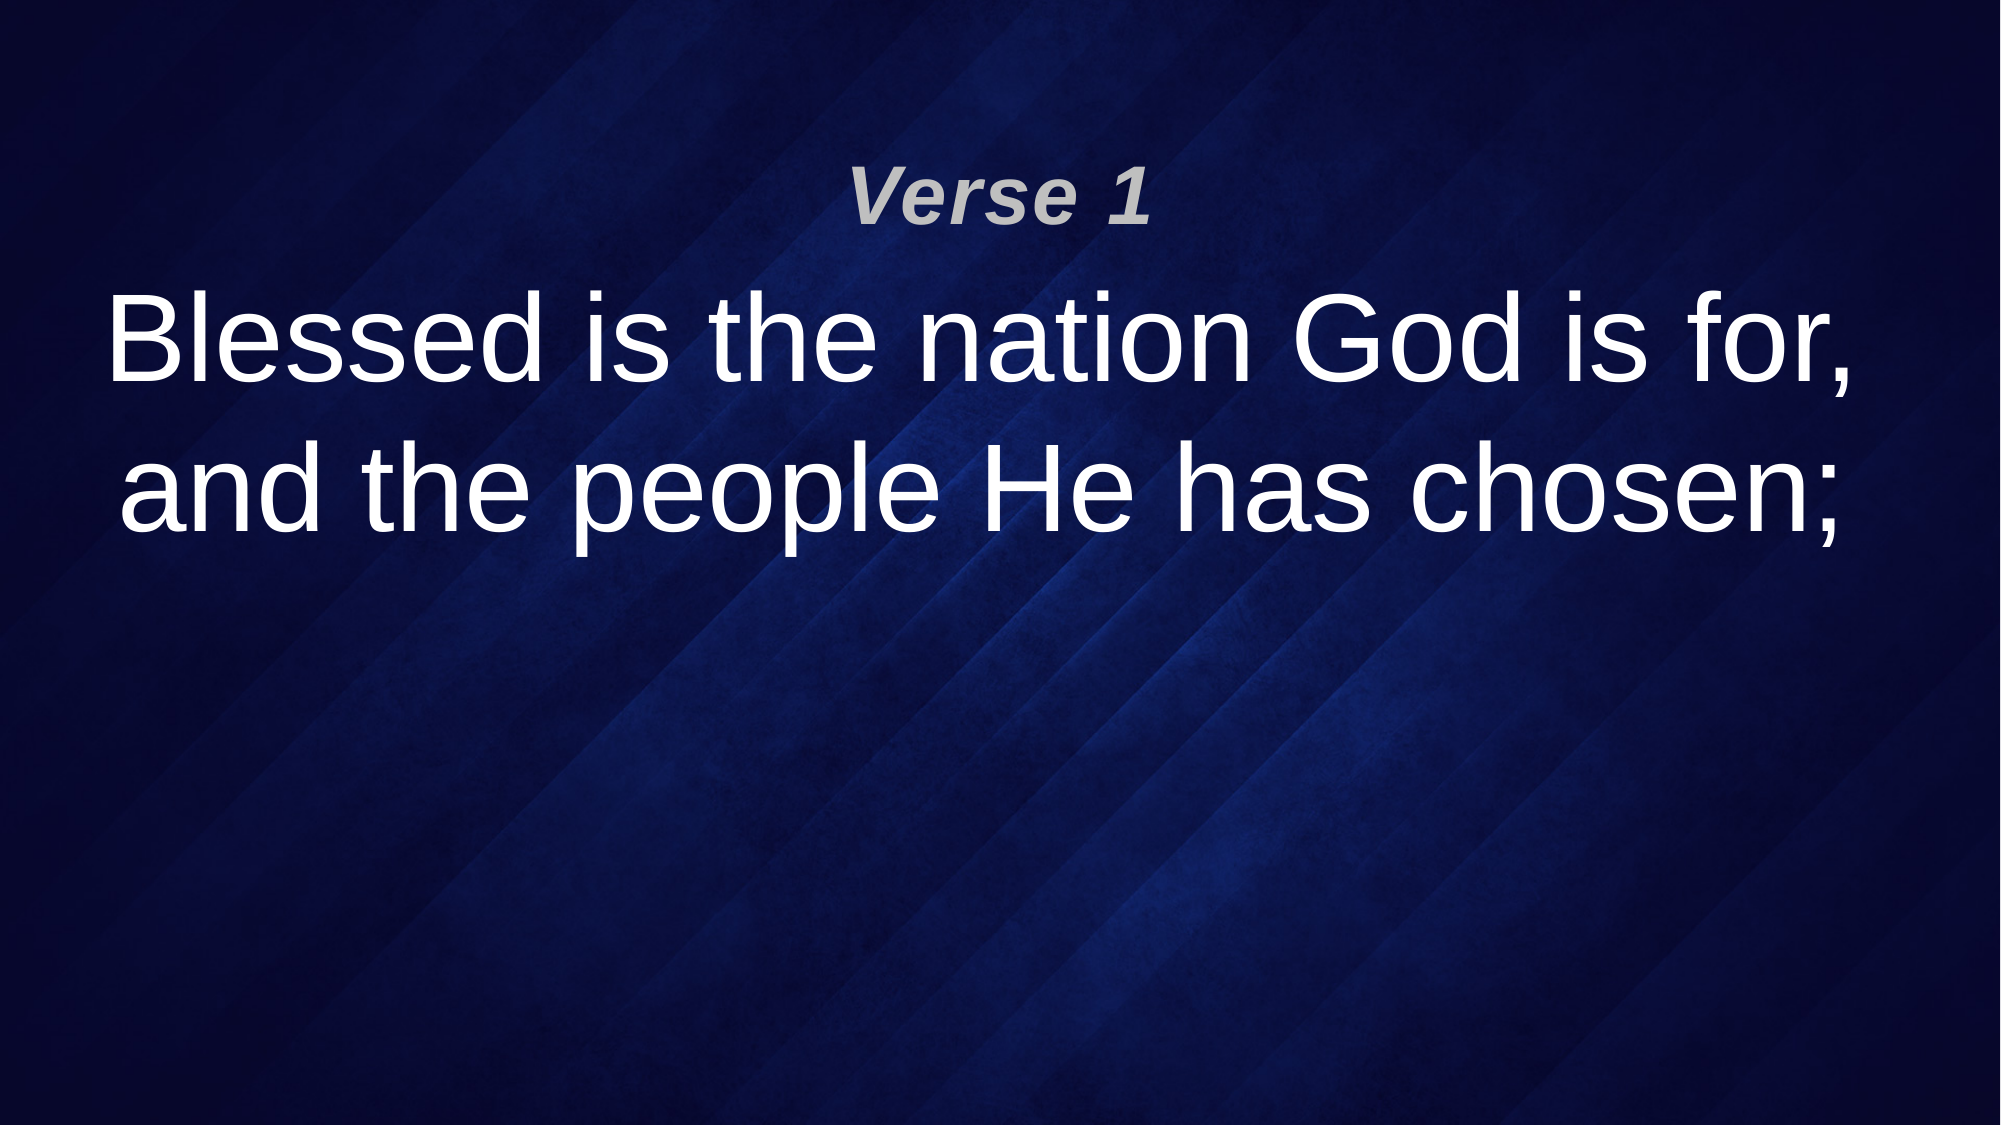

Verse 1
# Blessed is the nation God is for, and the people He has chosen;